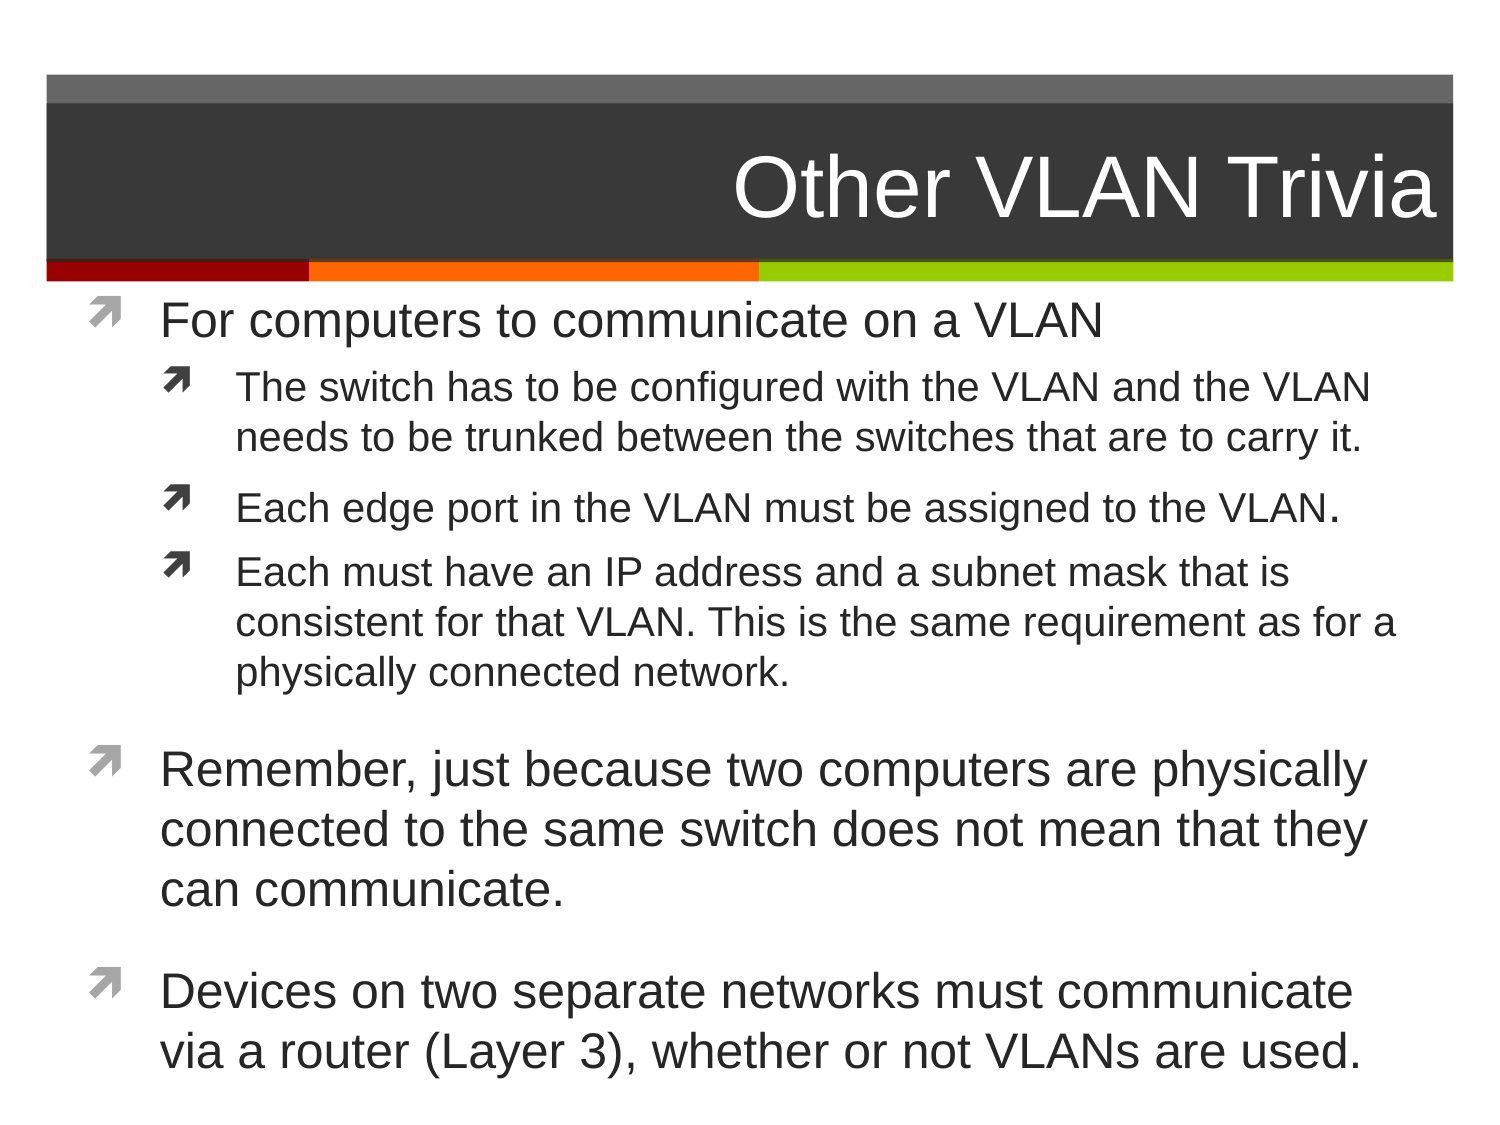

# Other VLAN Trivia
For computers to communicate on a VLAN
The switch has to be configured with the VLAN and the VLAN needs to be trunked between the switches that are to carry it.
Each edge port in the VLAN must be assigned to the VLAN.
Each must have an IP address and a subnet mask that is consistent for that VLAN. This is the same requirement as for a physically connected network.
Remember, just because two computers are physically connected to the same switch does not mean that they can communicate.
Devices on two separate networks must communicate via a router (Layer 3), whether or not VLANs are used.